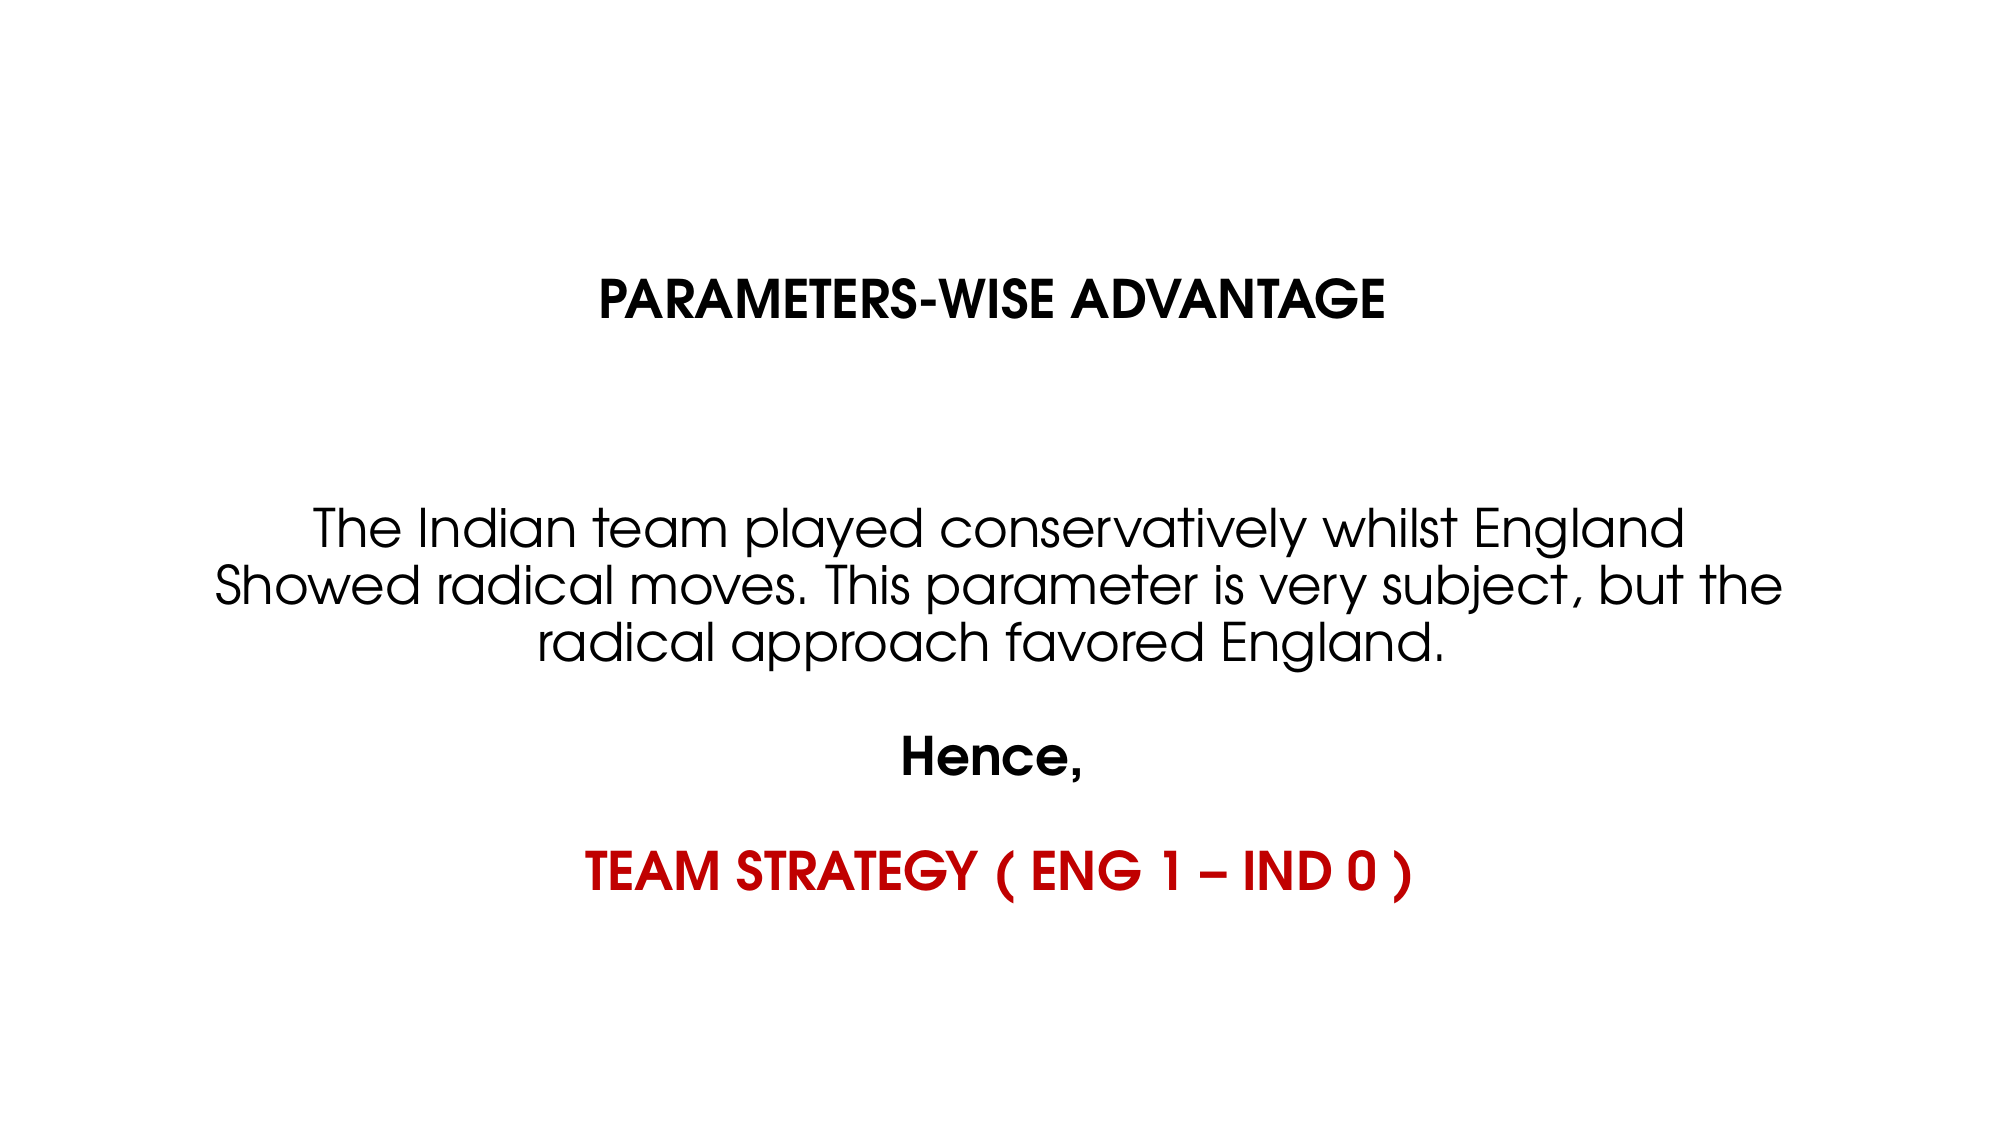

PARAMETERS-WISE ADVANTAGE

The Indian team played conservatively whilst England
Showed radical moves. This parameter is very subject, but the radical approach favored England.

Hence,

TEAM STRATEGY ( ENG 1 – IND 0 )